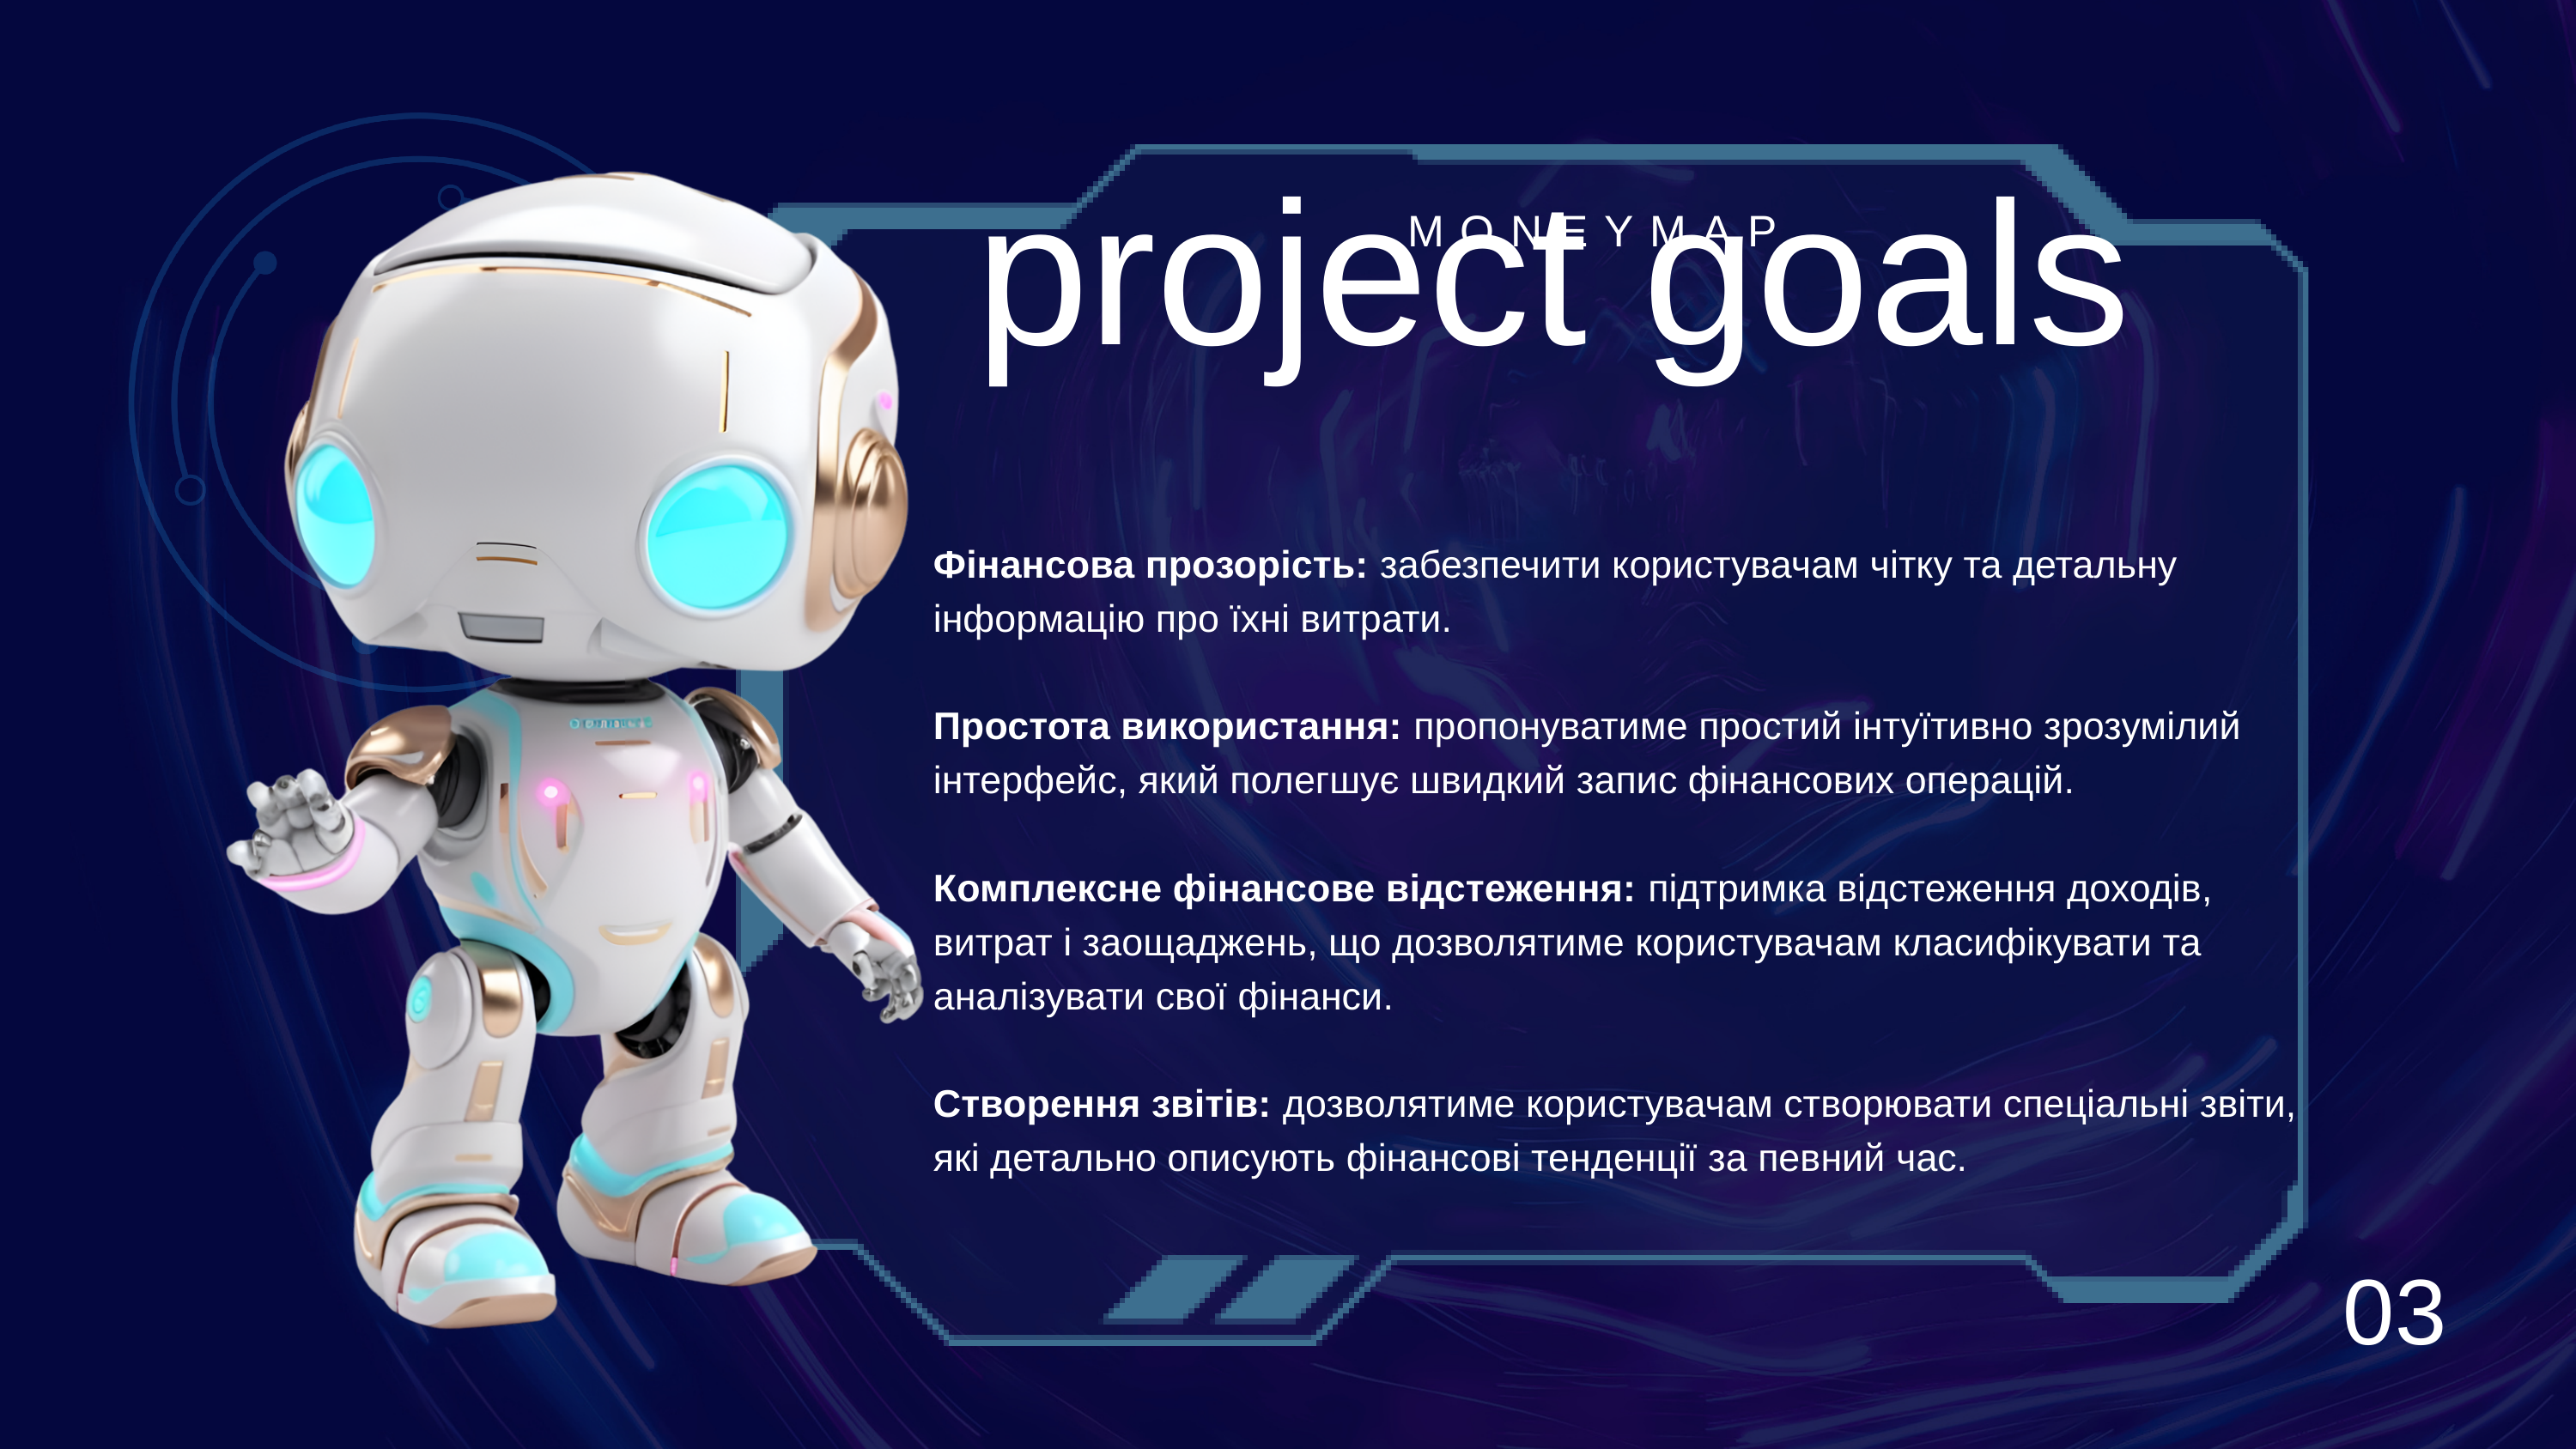

MONEYMAP
project goals
Фінансова прозорість: забезпечити користувачам чітку та детальну інформацію про їхні витрати.

Простота використання: пропонуватиме простий інтуїтивно зрозумілий інтерфейс, який полегшує швидкий запис фінансових операцій.

Комплексне фінансове відстеження: підтримка відстеження доходів, витрат і заощаджень, що дозволятиме користувачам класифікувати та аналізувати свої фінанси.

Створення звітів: дозволятиме користувачам створювати спеціальні звіти, які детально описують фінансові тенденції за певний час.

03